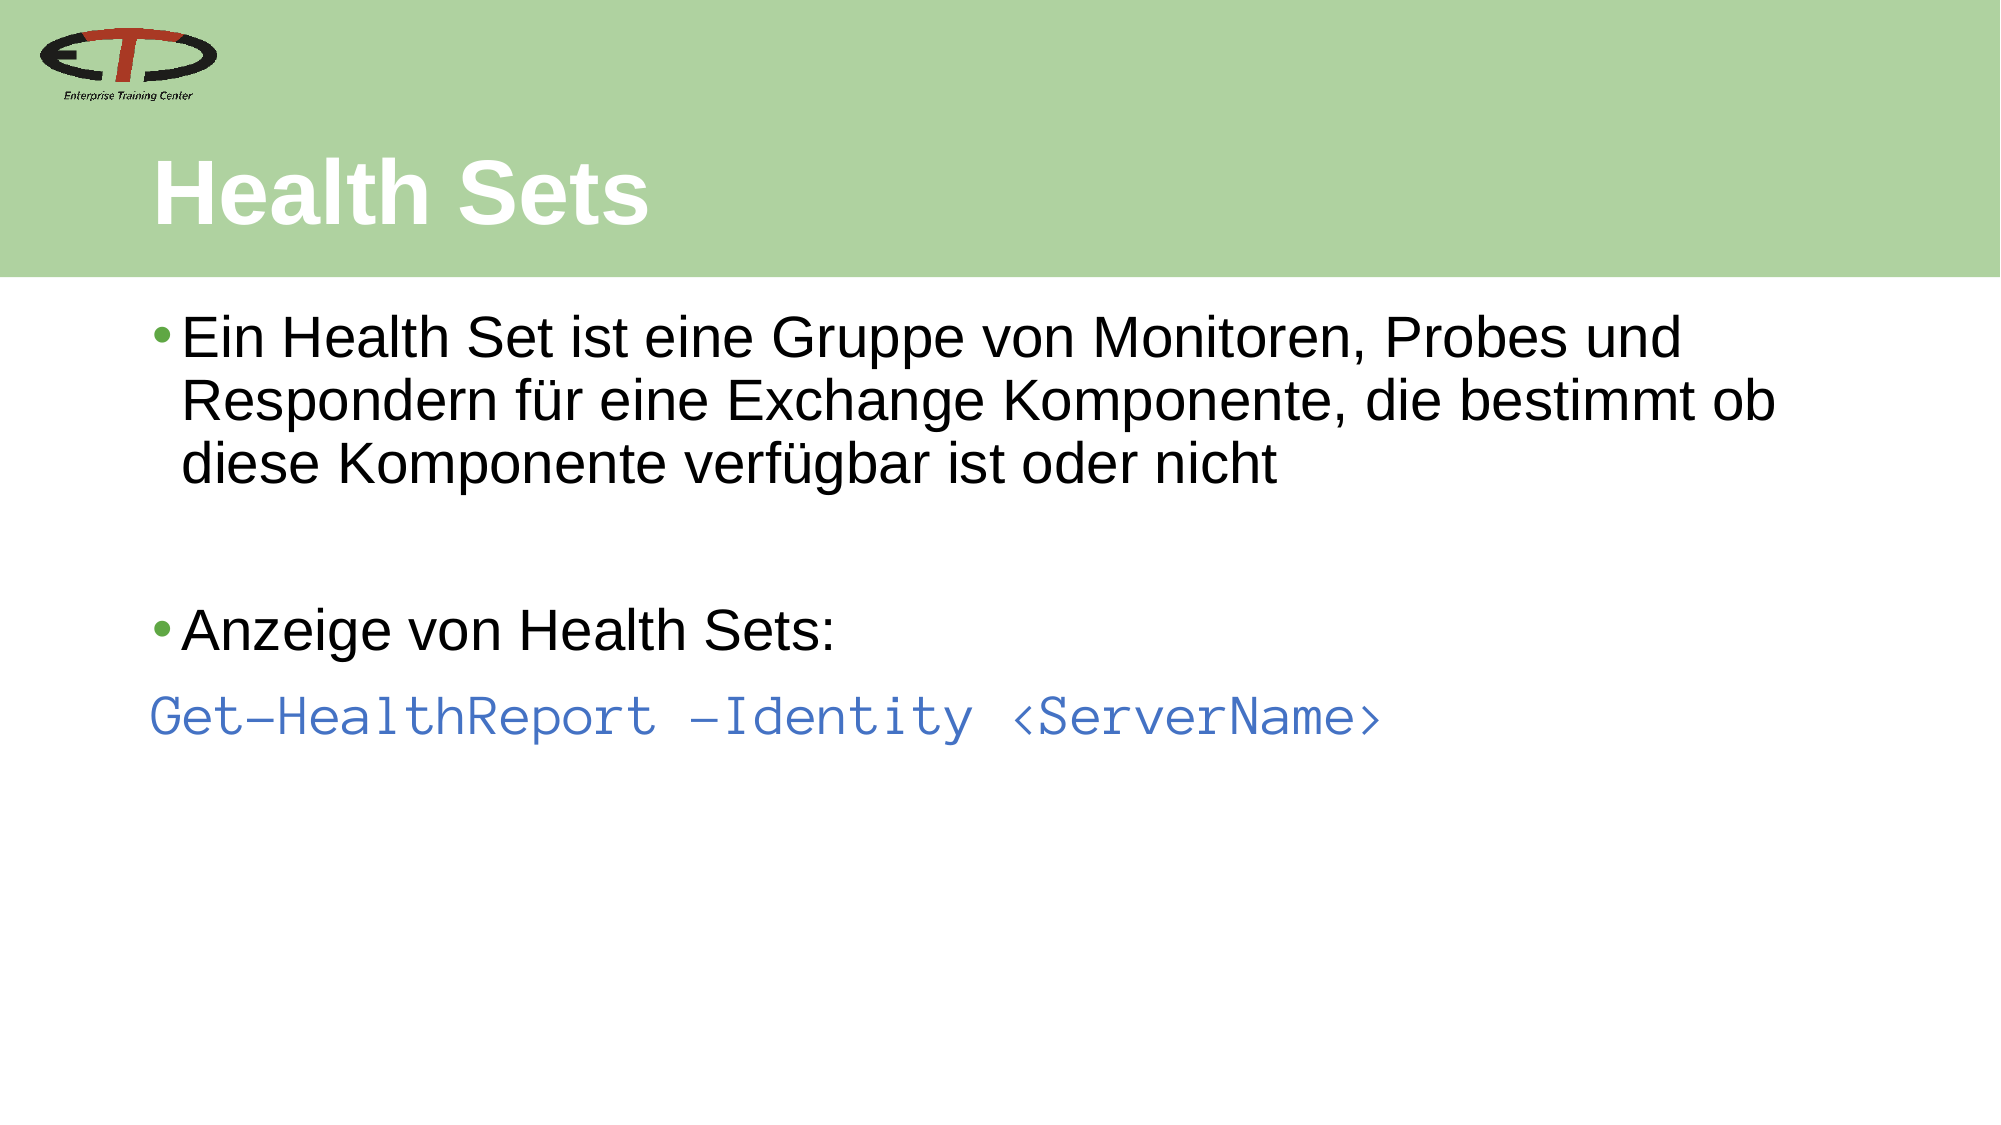

# Health Sets
Ein Health Set ist eine Gruppe von Monitoren, Probes und Respondern für eine Exchange Komponente, die bestimmt ob diese Komponente verfügbar ist oder nicht

Anzeige von Health Sets:
Get-HealthReport –Identity <ServerName>